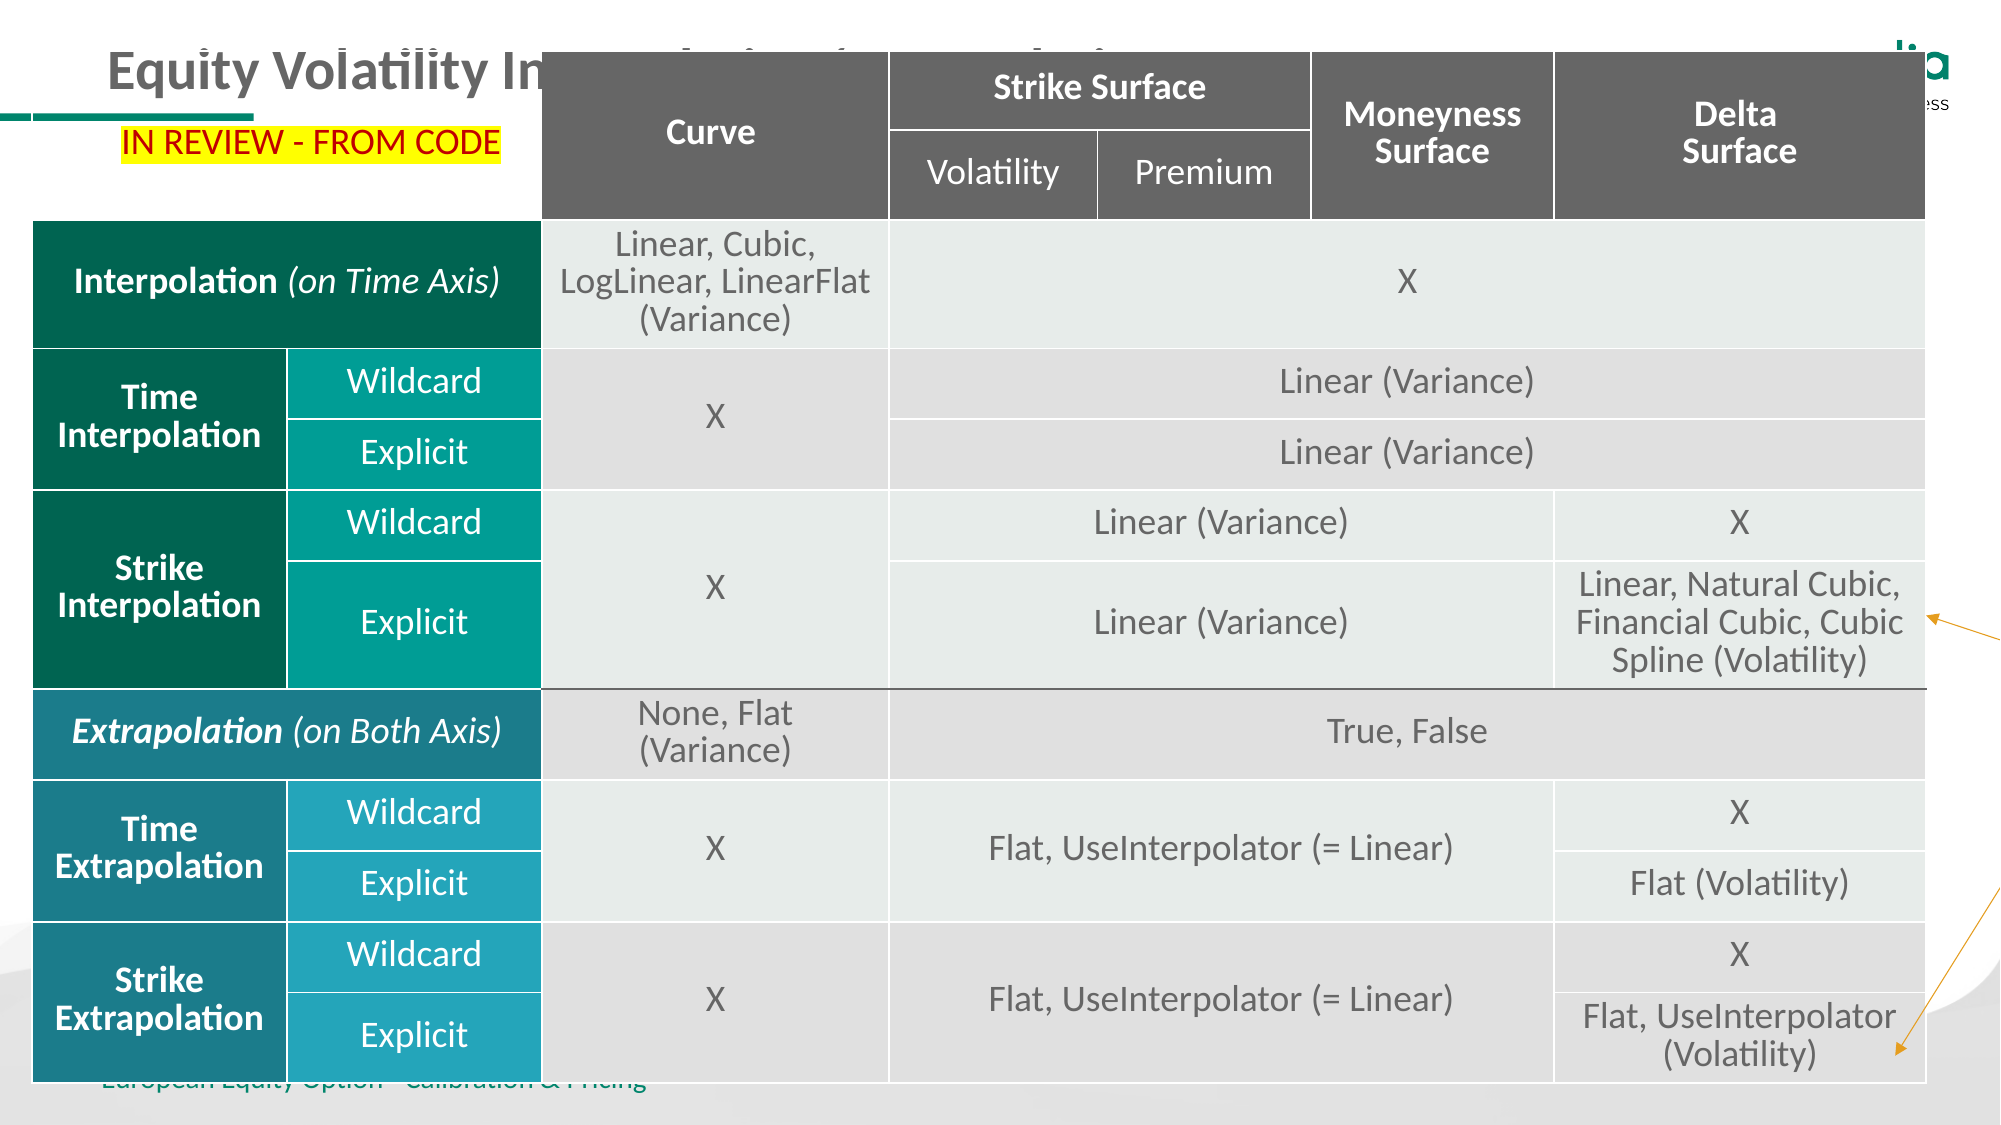

# Equity Volatility Interpolation/Extrapolation
|  |  | Curve | Strike Surface |  | Moneyness Surface | Delta Surface |
| --- | --- | --- | --- | --- | --- | --- |
|  |  |  | Volatility | Premium |  |  |
| Interpolation (on Time Axis) |  | Linear, Cubic, LogLinear, LinearFlat (Variance) | X |  |  |  |
| Time Interpolation | Wildcard | X | Linear (Variance) |  |  |  |
|  | Explicit |  | Linear (Variance) |  |  |  |
| Strike Interpolation | Wildcard | X | Linear (Variance) |  |  | X |
|  | Explicit |  | Linear (Variance) |  |  | Linear, Natural Cubic, Financial Cubic, Cubic Spline (Volatility) |
| Extrapolation (on Both Axis) |  | None, Flat (Variance) | True, False |  |  |  |
| Time Extrapolation | Wildcard | X | Flat, UseInterpolator (= Linear) |  |  | X |
|  | Explicit |  |  |  |  | Flat (Volatility) |
| Strike Extrapolation | Wildcard | X | Flat, UseInterpolator (= Linear) |  |  | X |
|  | Explicit |  |  |  |  | Flat, UseInterpolator (Volatility) |
IN REVIEW - FROM CODE
On the volatility, not the variance.

Every other interpolation is done on the variance
European Equity Option - Calibration & Pricing